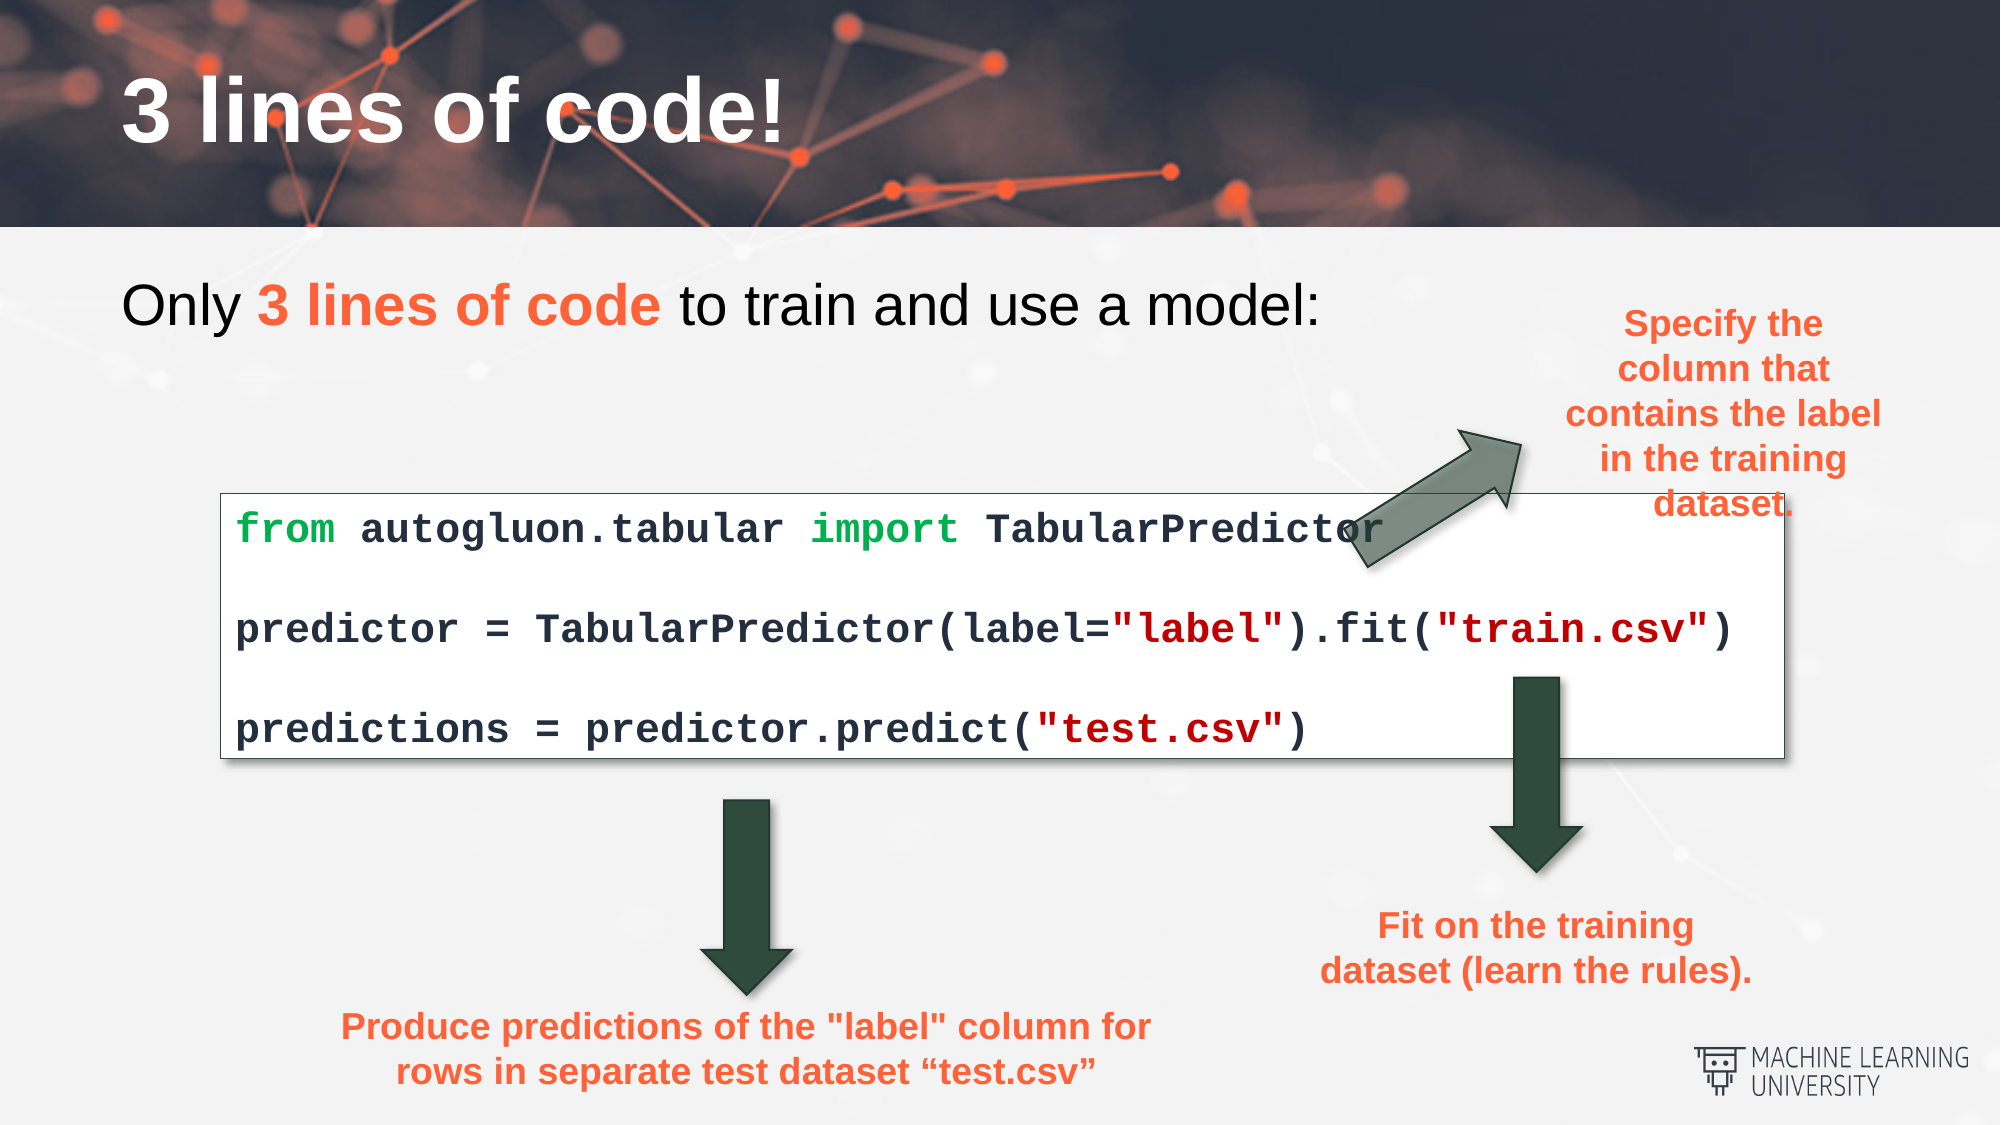

# 3 lines of code!
Only 3 lines of code to train and use a model:
Specify the column that contains the label in the training dataset.

from autogluon.tabular import TabularPredictor

predictor = TabularPredictor(label="label").fit("train.csv")

predictions = predictor.predict("test.csv")

Fit on the training dataset (learn the rules).
Produce predictions of the "label" column for rows in separate test dataset “test.csv”